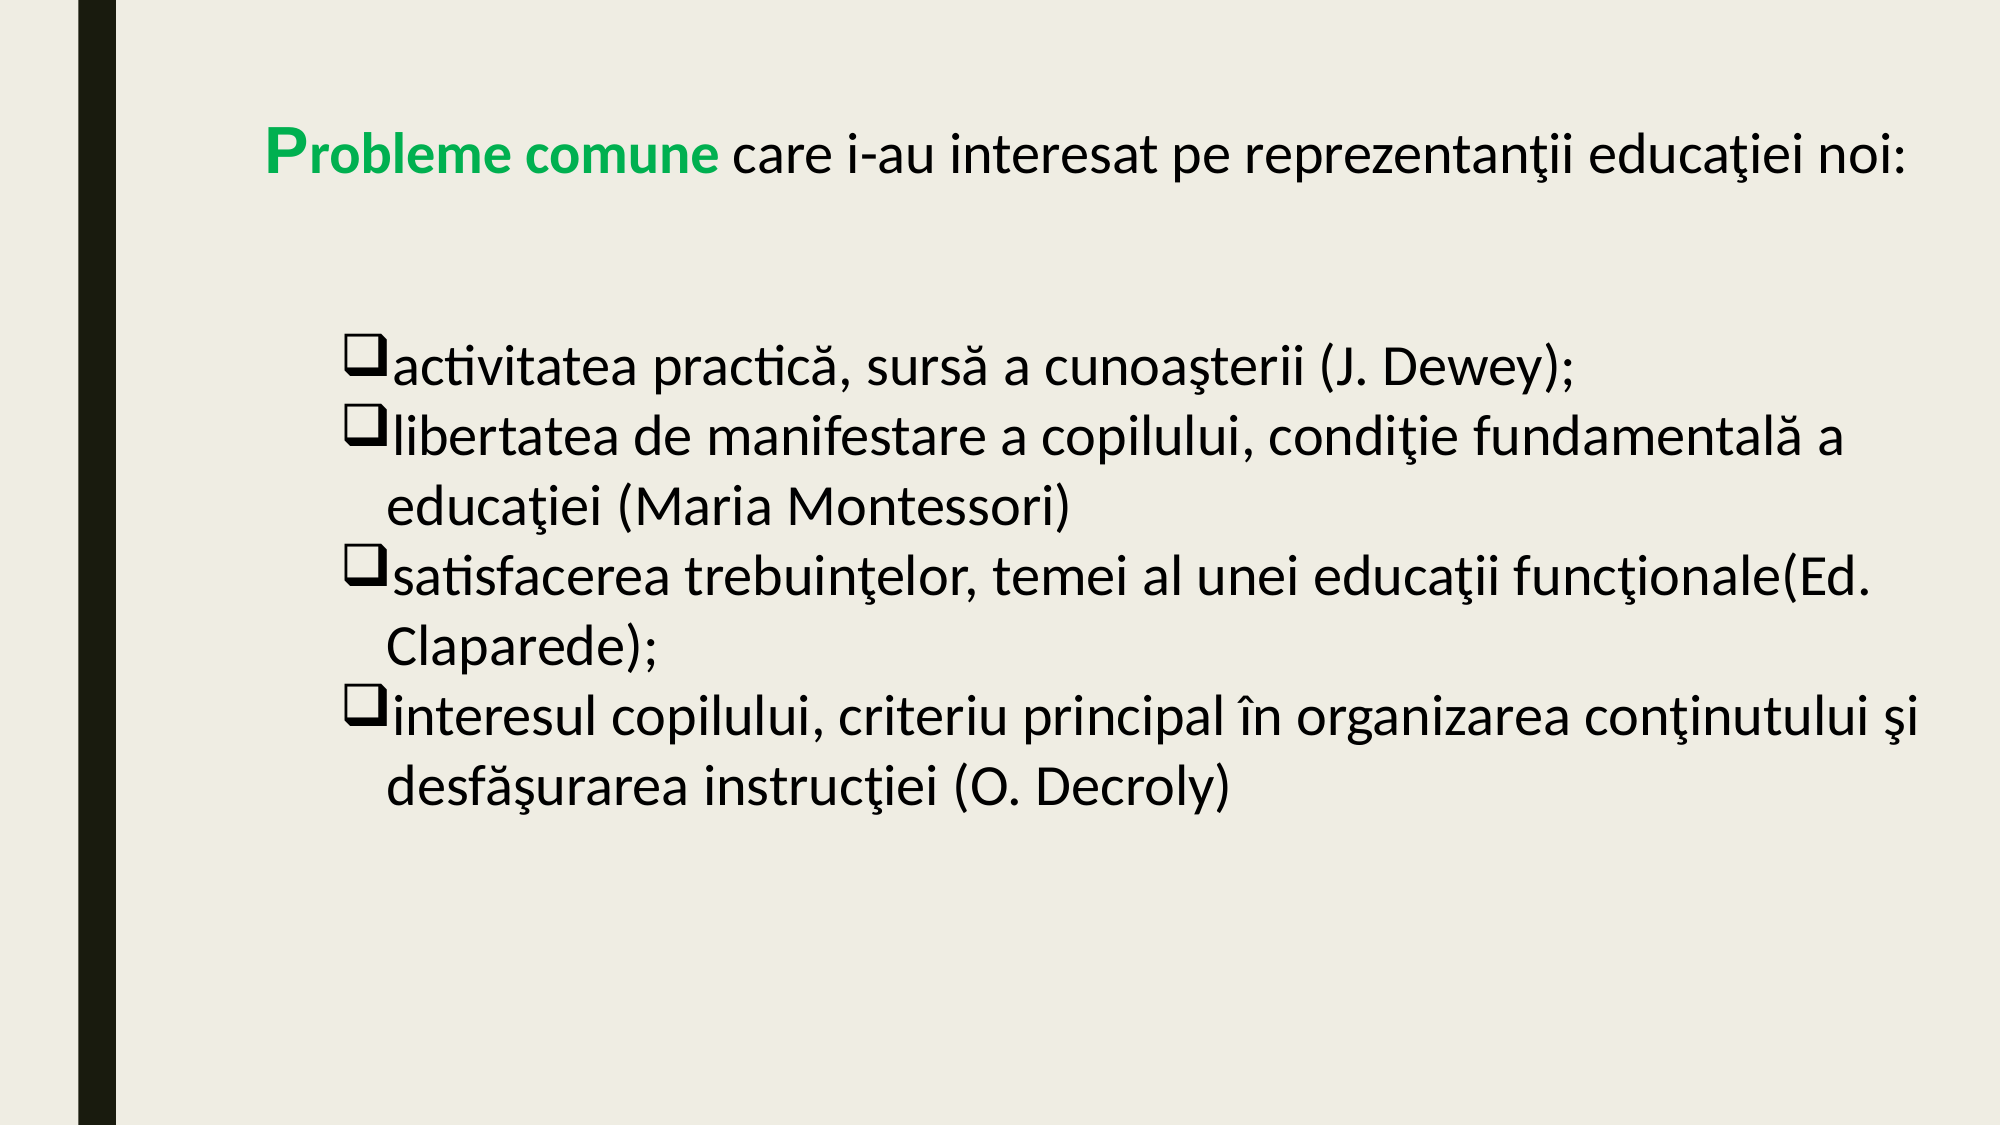

Probleme comune care i-au interesat pe reprezentanţii educaţiei noi:

activitatea practică, sursă a cunoaşterii (J. Dewey);
libertatea de manifestare a copilului, condiţie fundamentală a educaţiei (Maria Montessori)
satisfacerea trebuinţelor, temei al unei educaţii funcţionale(Ed. Claparede);
interesul copilului, criteriu principal în organizarea conţinutului şi desfăşurarea instrucţiei (O. Decroly)